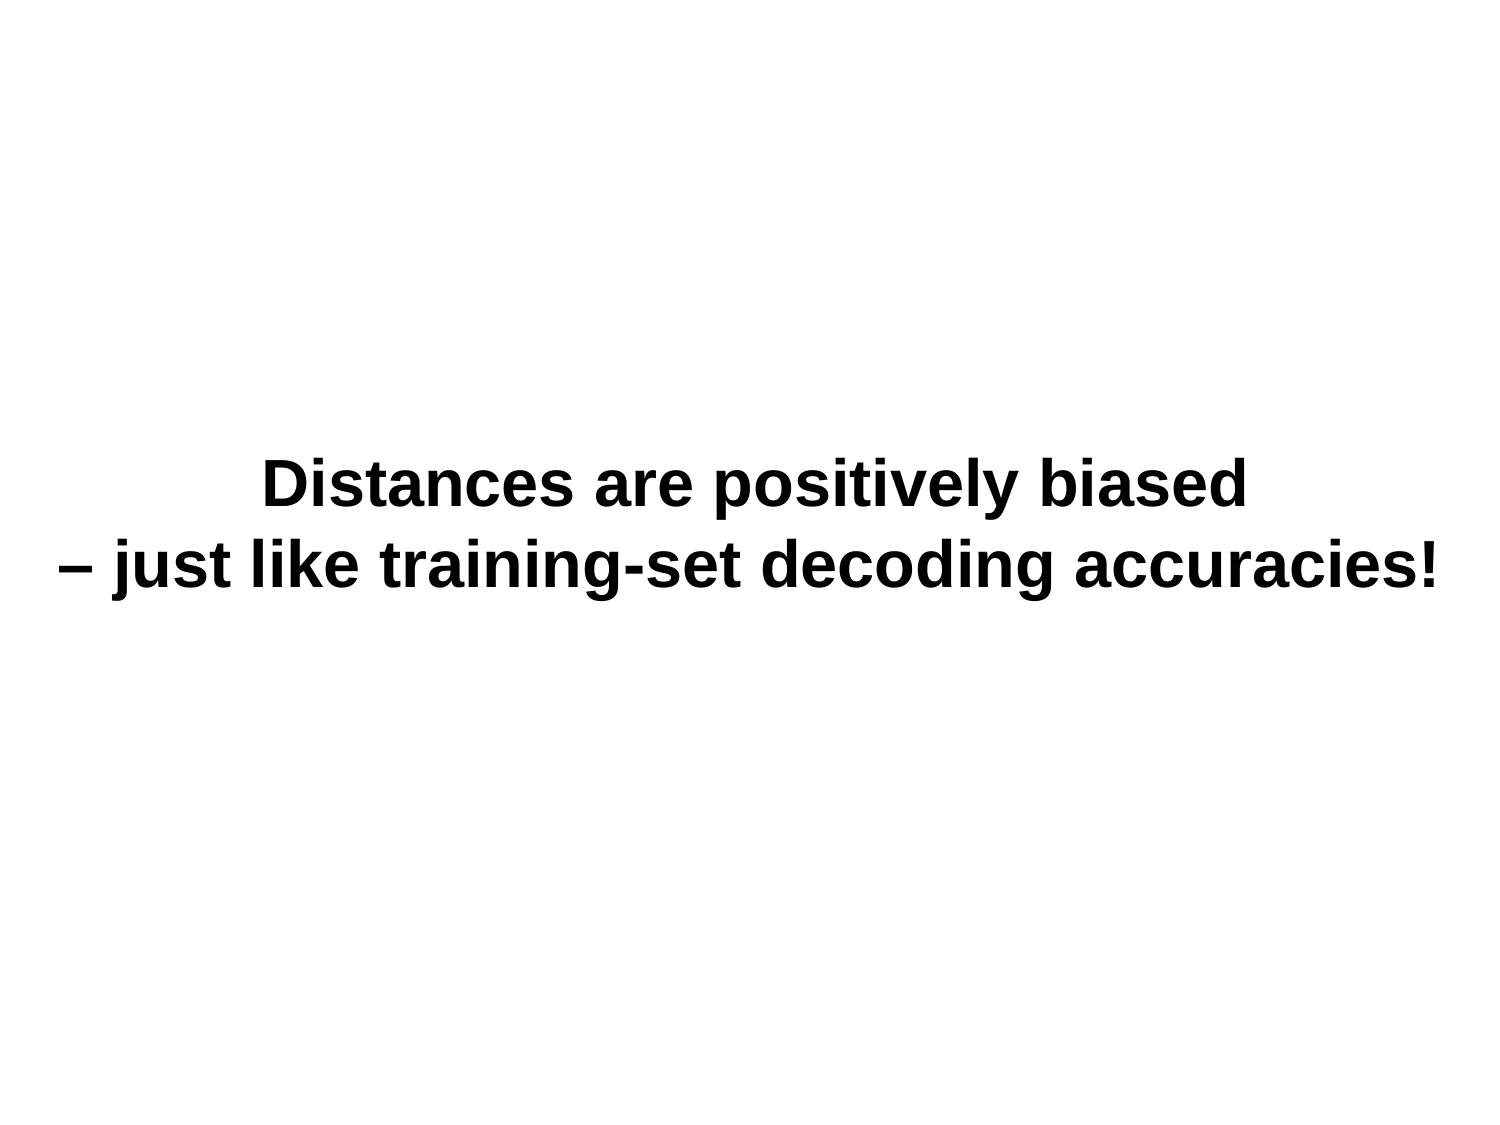

# Distances are positively biased
– just like training-set decoding accuracies!